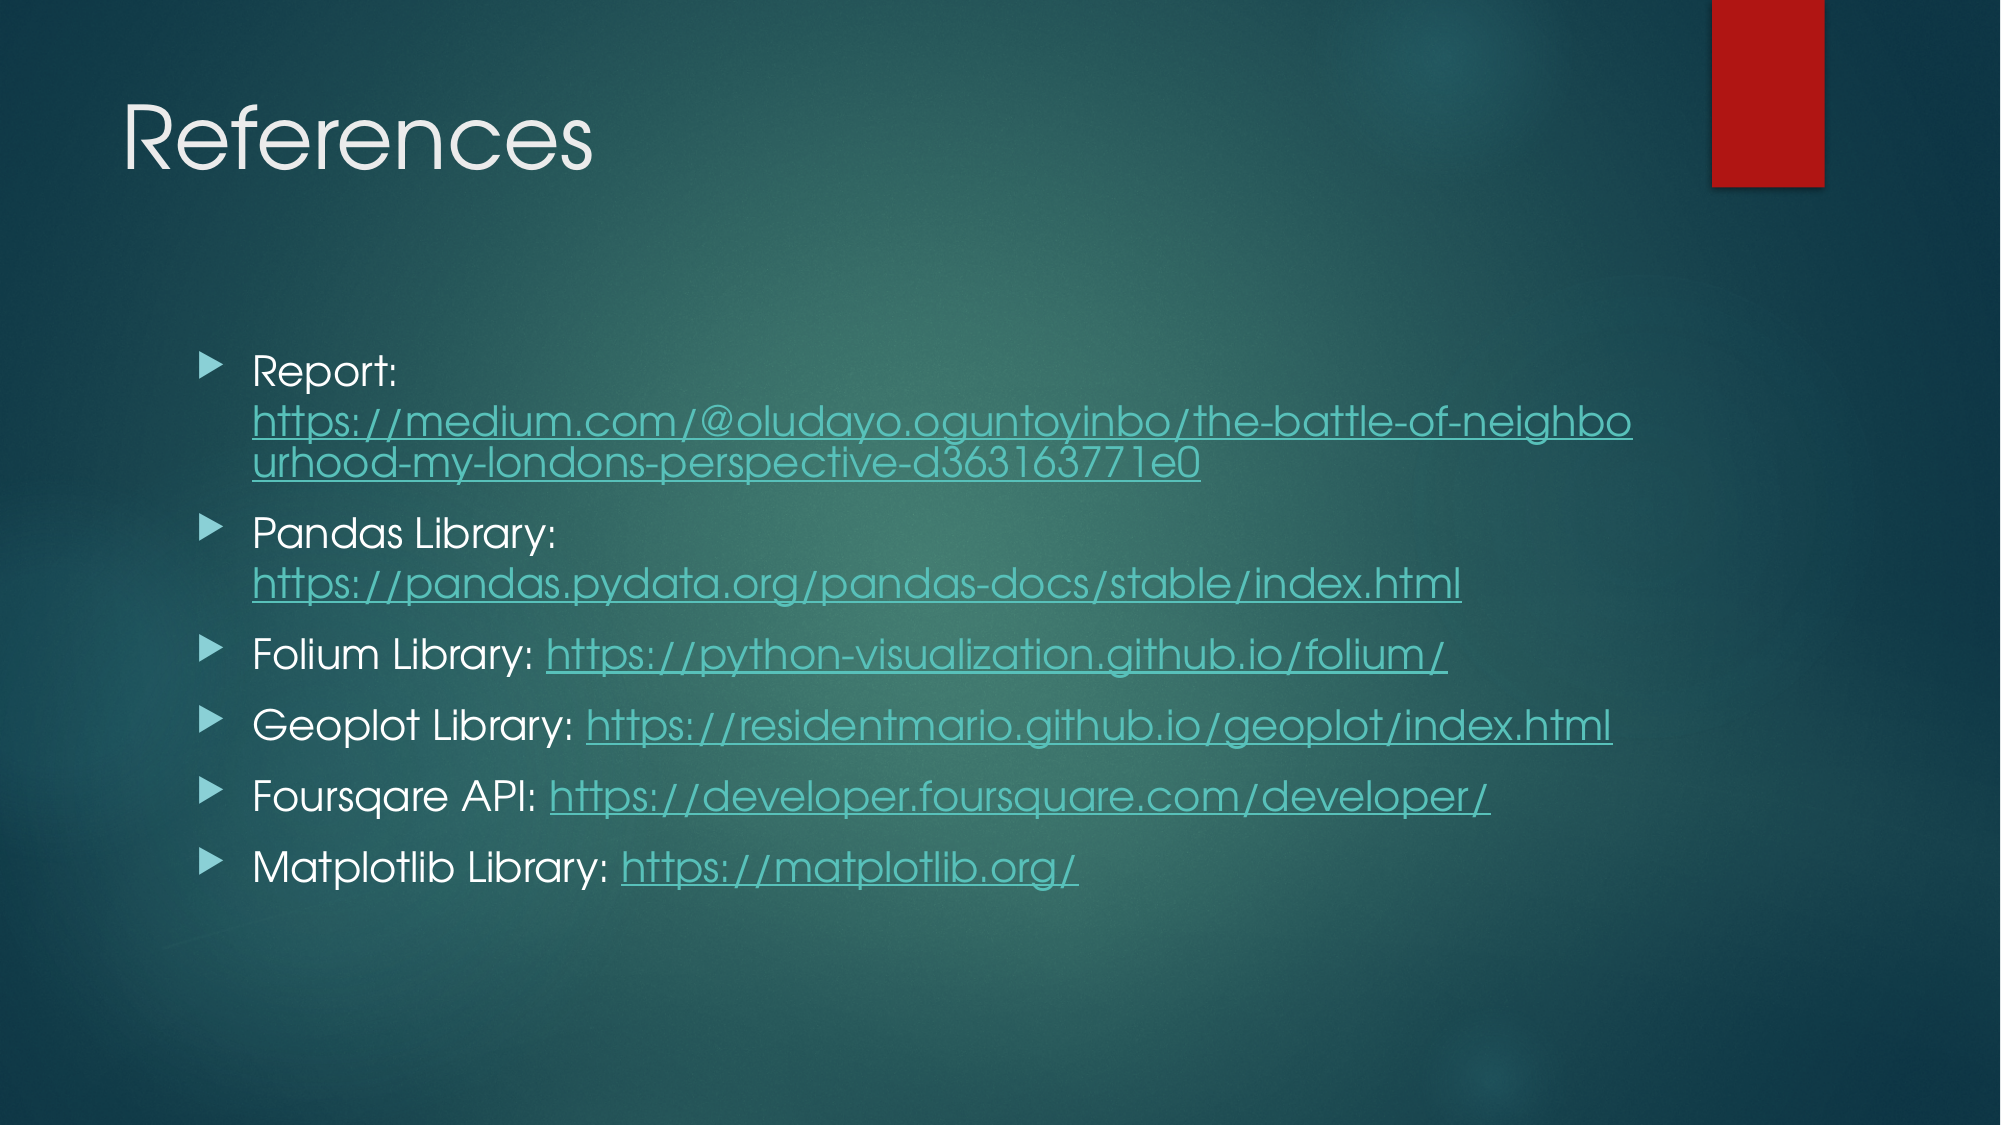

# References
Report: https://medium.com/@oludayo.oguntoyinbo/the-battle-of-neighbourhood-my-londons-perspective-d363163771e0
Pandas Library: https://pandas.pydata.org/pandas-docs/stable/index.html
Folium Library: https://python-visualization.github.io/folium/
Geoplot Library: https://residentmario.github.io/geoplot/index.html
Foursqare API: https://developer.foursquare.com/developer/
Matplotlib Library: https://matplotlib.org/